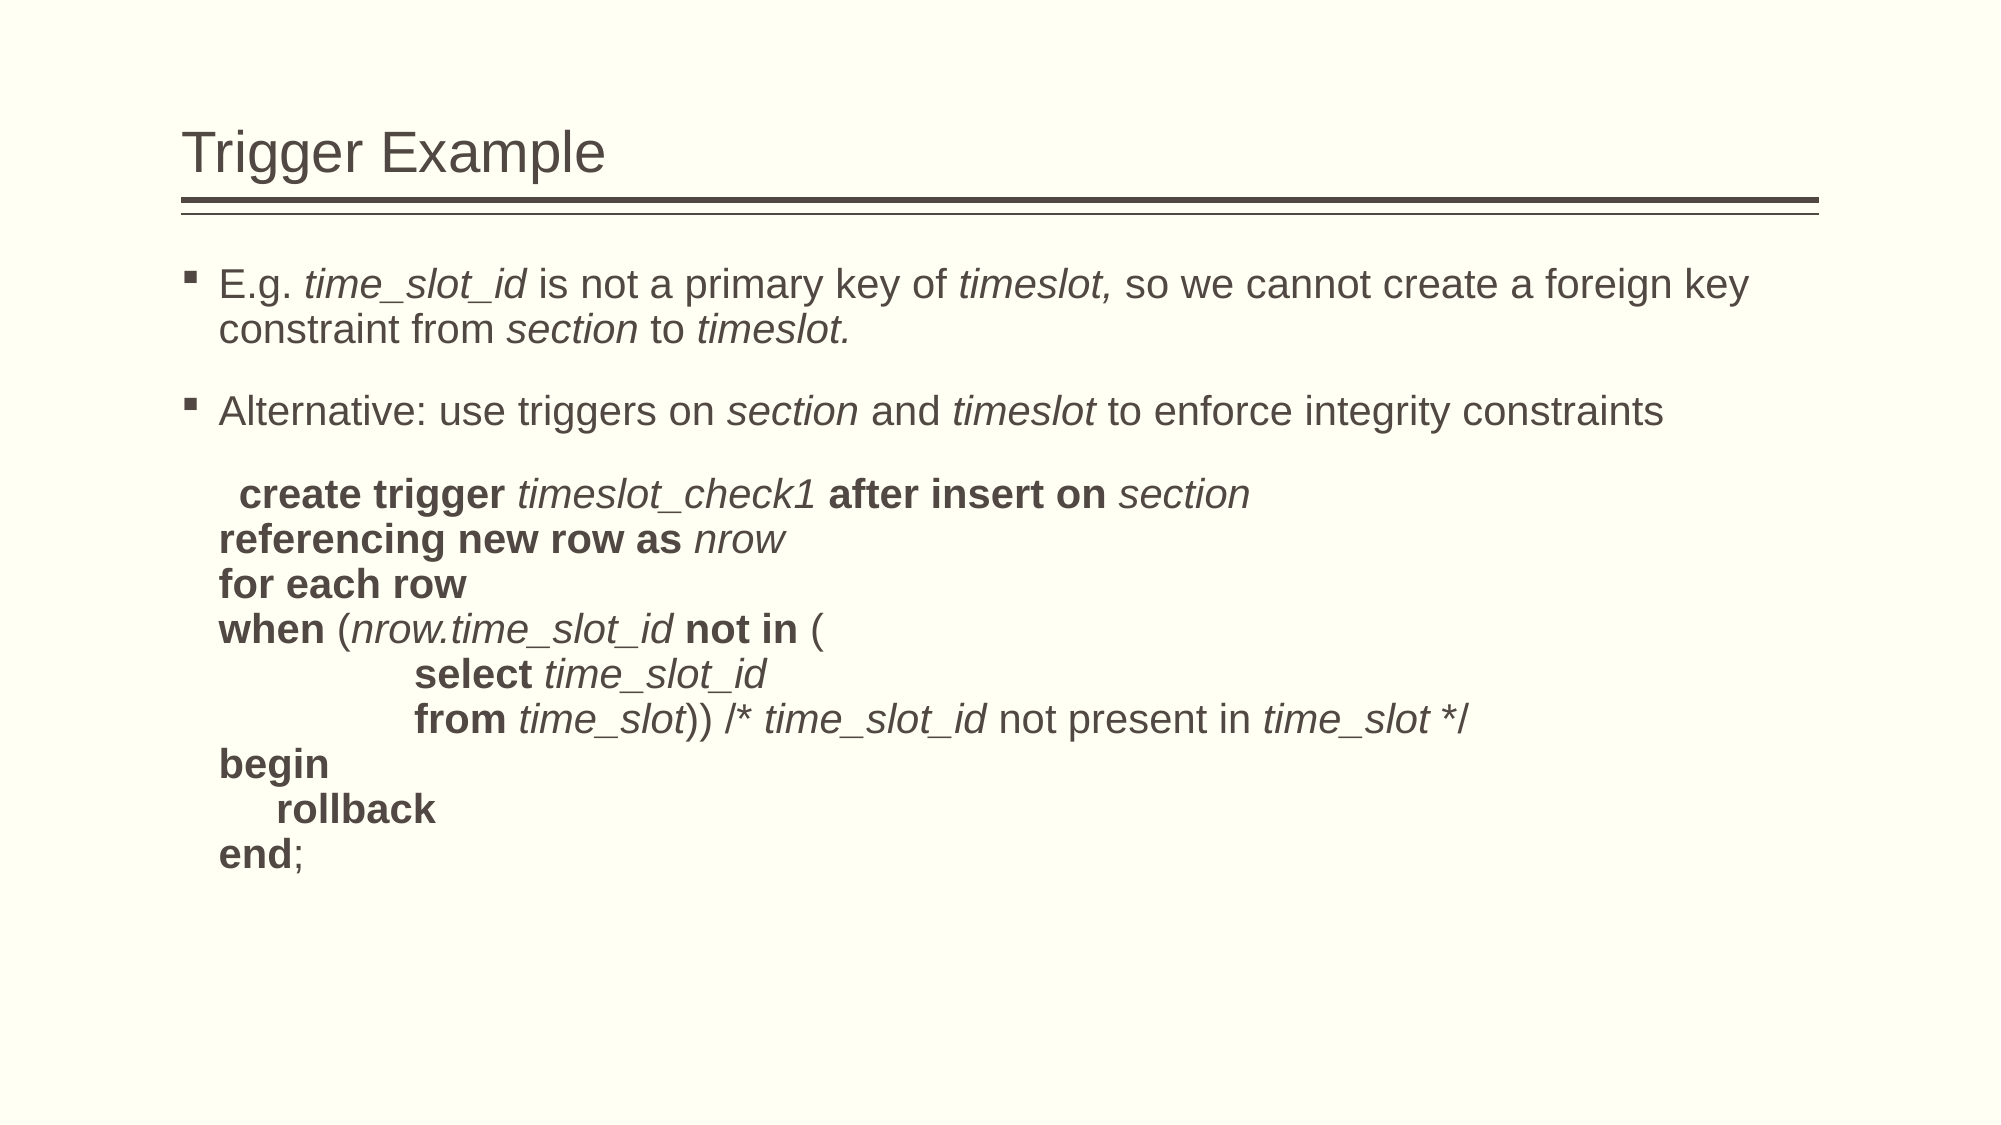

# Trigger Example
E.g. time_slot_id is not a primary key of timeslot, so we cannot create a foreign key constraint from section to timeslot.
Alternative: use triggers on section and timeslot to enforce integrity constraints
     create trigger timeslot_check1 after insert on section
referencing new row as nrow
for each row
when (nrow.time_slot_id not in (
                 select time_slot_id
                 from time_slot)) /* time_slot_id not present in time_slot */
begin
     rollback
end;